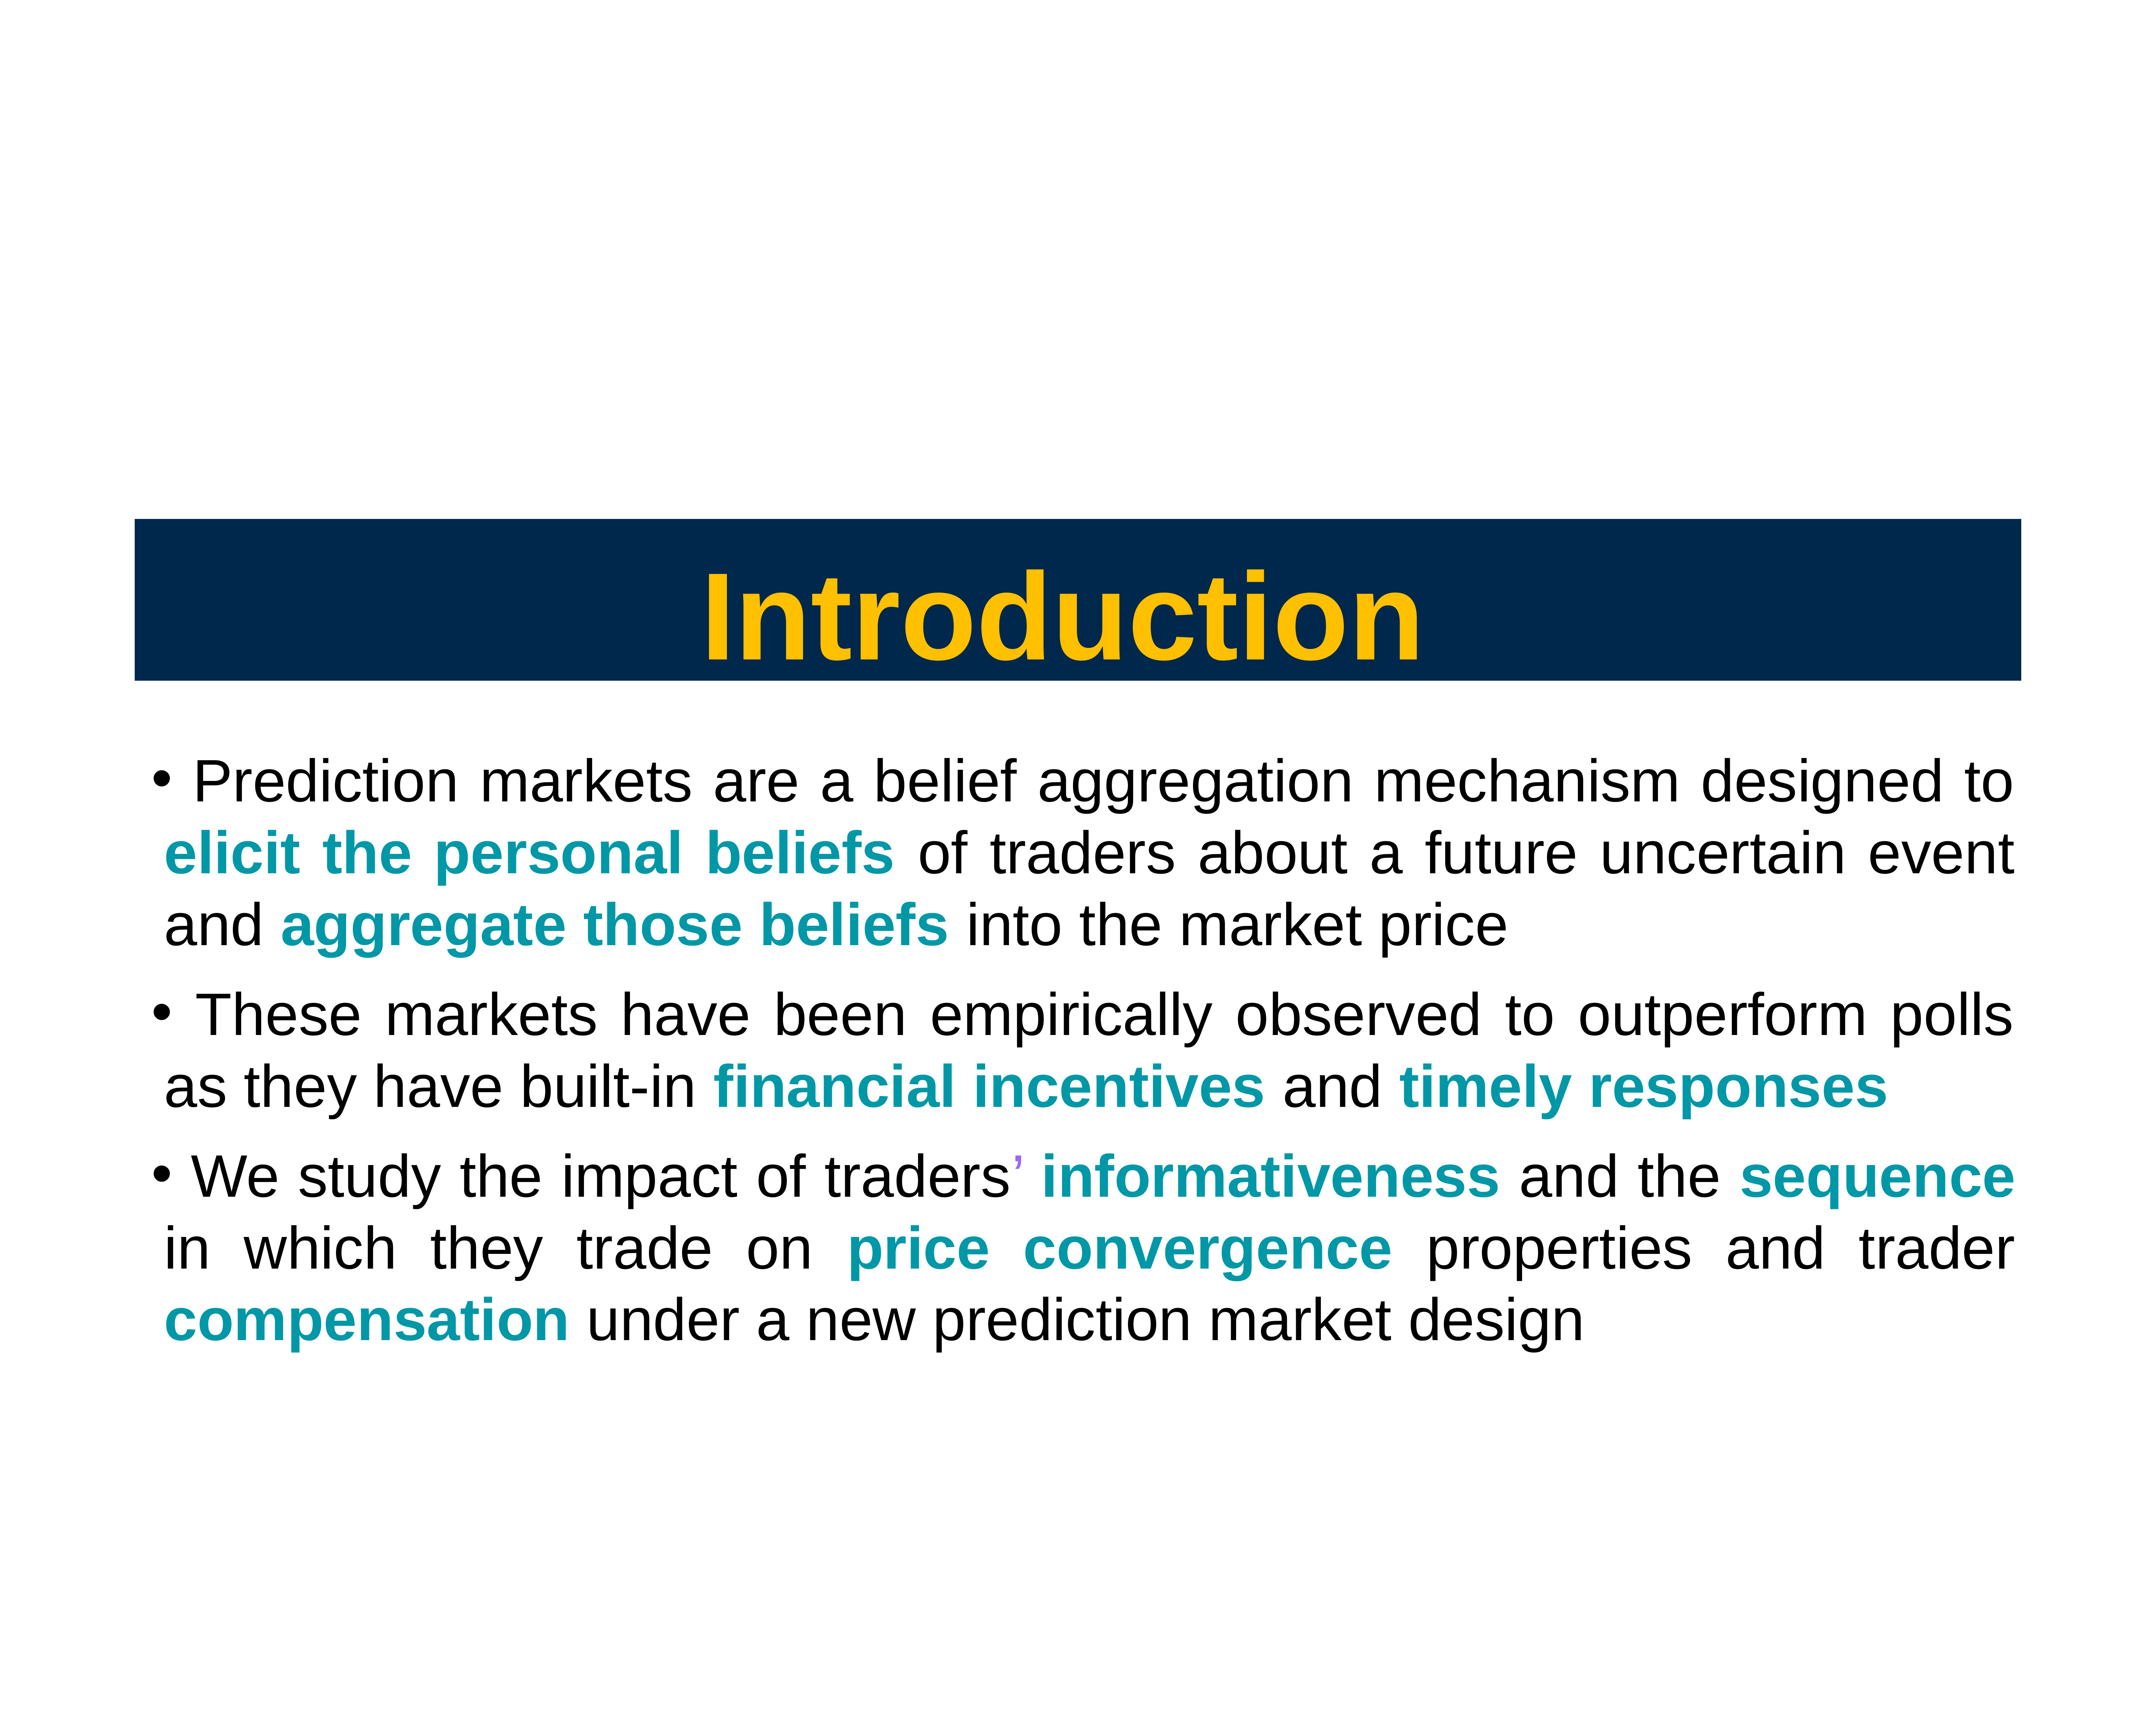

Introduction
 Prediction markets are a belief aggregation mechanism designed to elicit the personal beliefs of traders about a future uncertain event and aggregate those beliefs into the market price
 These markets have been empirically observed to outperform polls as they have built-in financial incentives and timely responses
 We study the impact of traders’ informativeness and the sequence in which they trade on price convergence properties and trader compensation under a new prediction market design